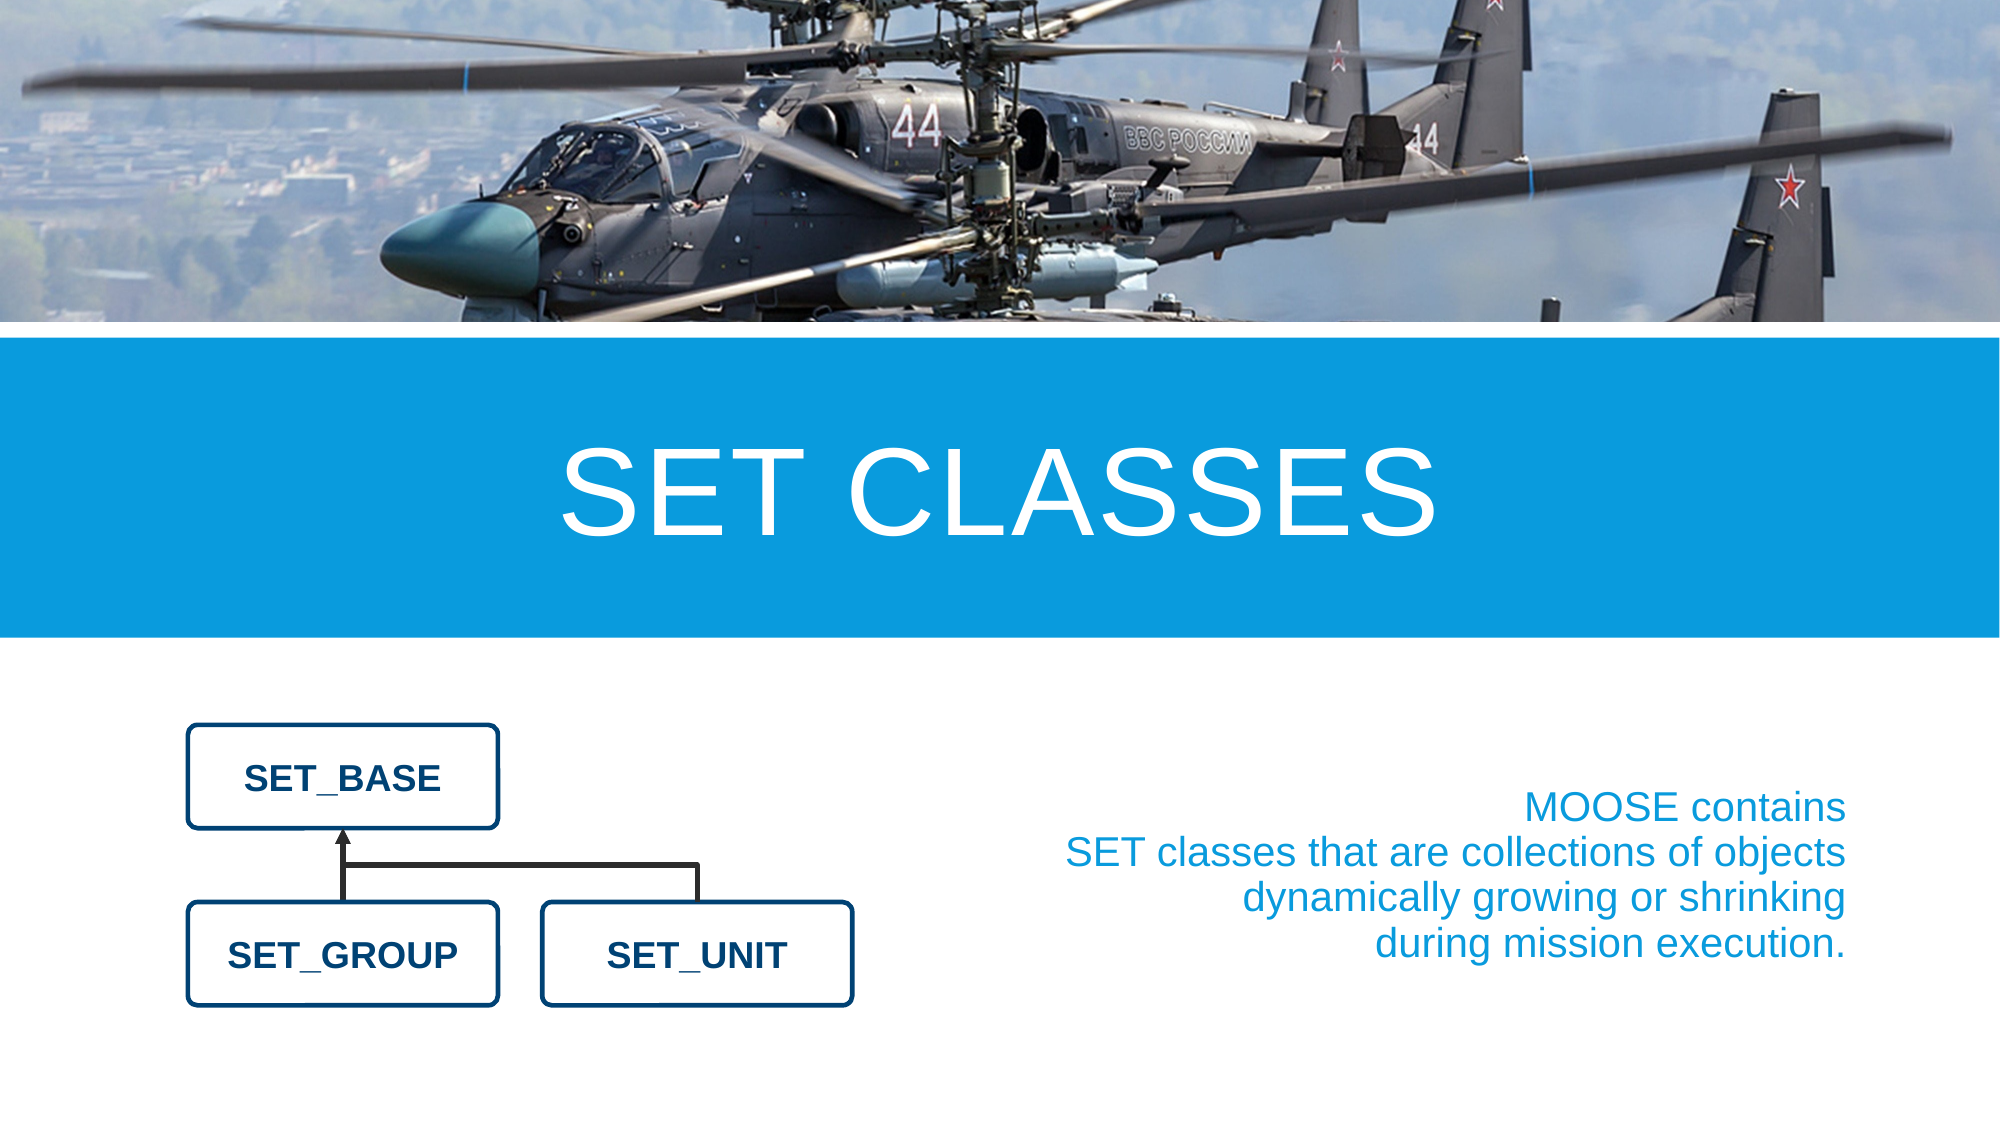

# SET CLASSES
MOOSE contains
SET classes that are collections of objects
dynamically growing or shrinking
during mission execution.
SET_BASE
SET_GROUP
SET_UNIT